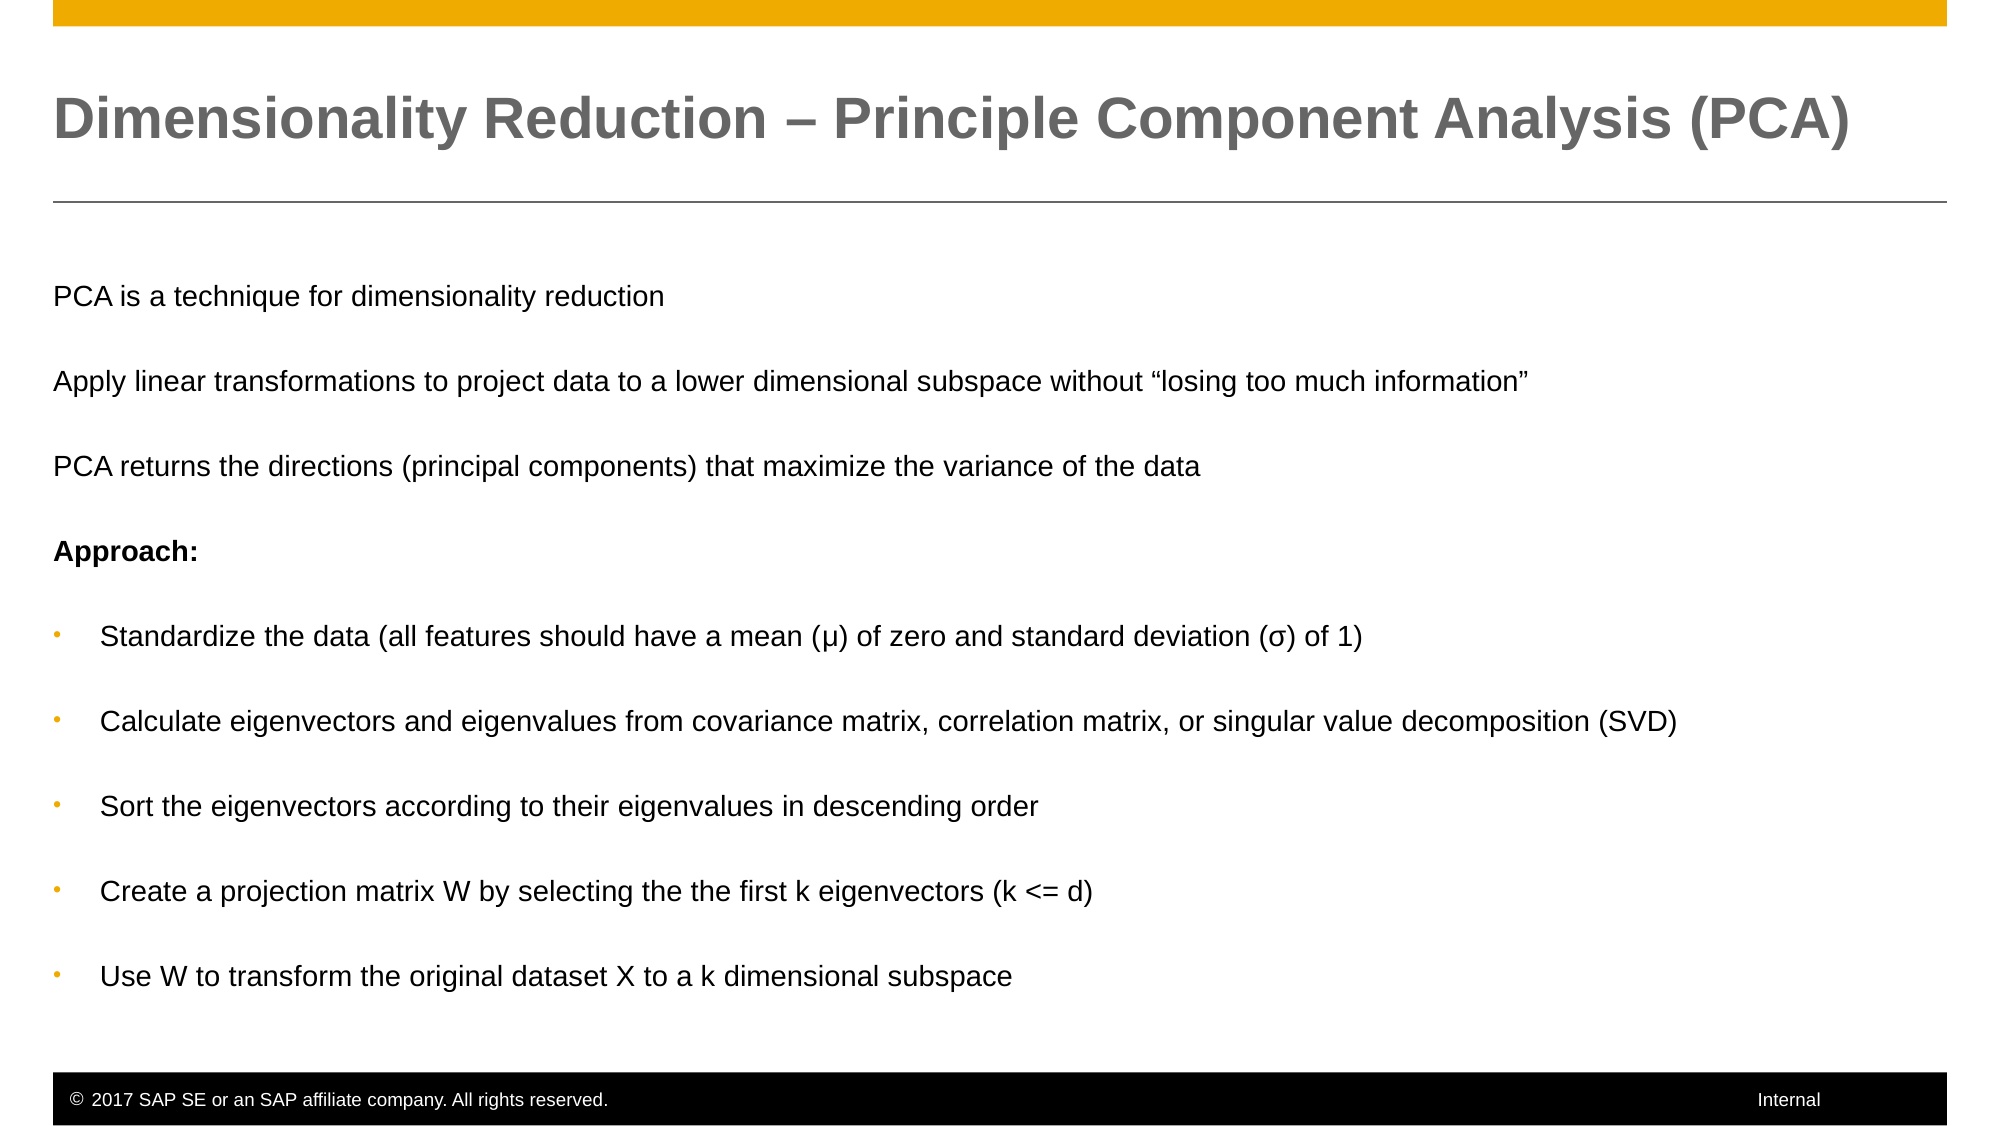

# Dimensionality Reduction – Principle Component Analysis (PCA)
PCA is a technique for dimensionality reduction
Apply linear transformations to project data to a lower dimensional subspace without “losing too much information”
PCA returns the directions (principal components) that maximize the variance of the data
Approach:
Standardize the data (all features should have a mean (μ) of zero and standard deviation (σ) of 1)
Calculate eigenvectors and eigenvalues from covariance matrix, correlation matrix, or singular value decomposition (SVD)
Sort the eigenvectors according to their eigenvalues in descending order
Create a projection matrix W by selecting the the first k eigenvectors (k <= d)
Use W to transform the original dataset X to a k dimensional subspace